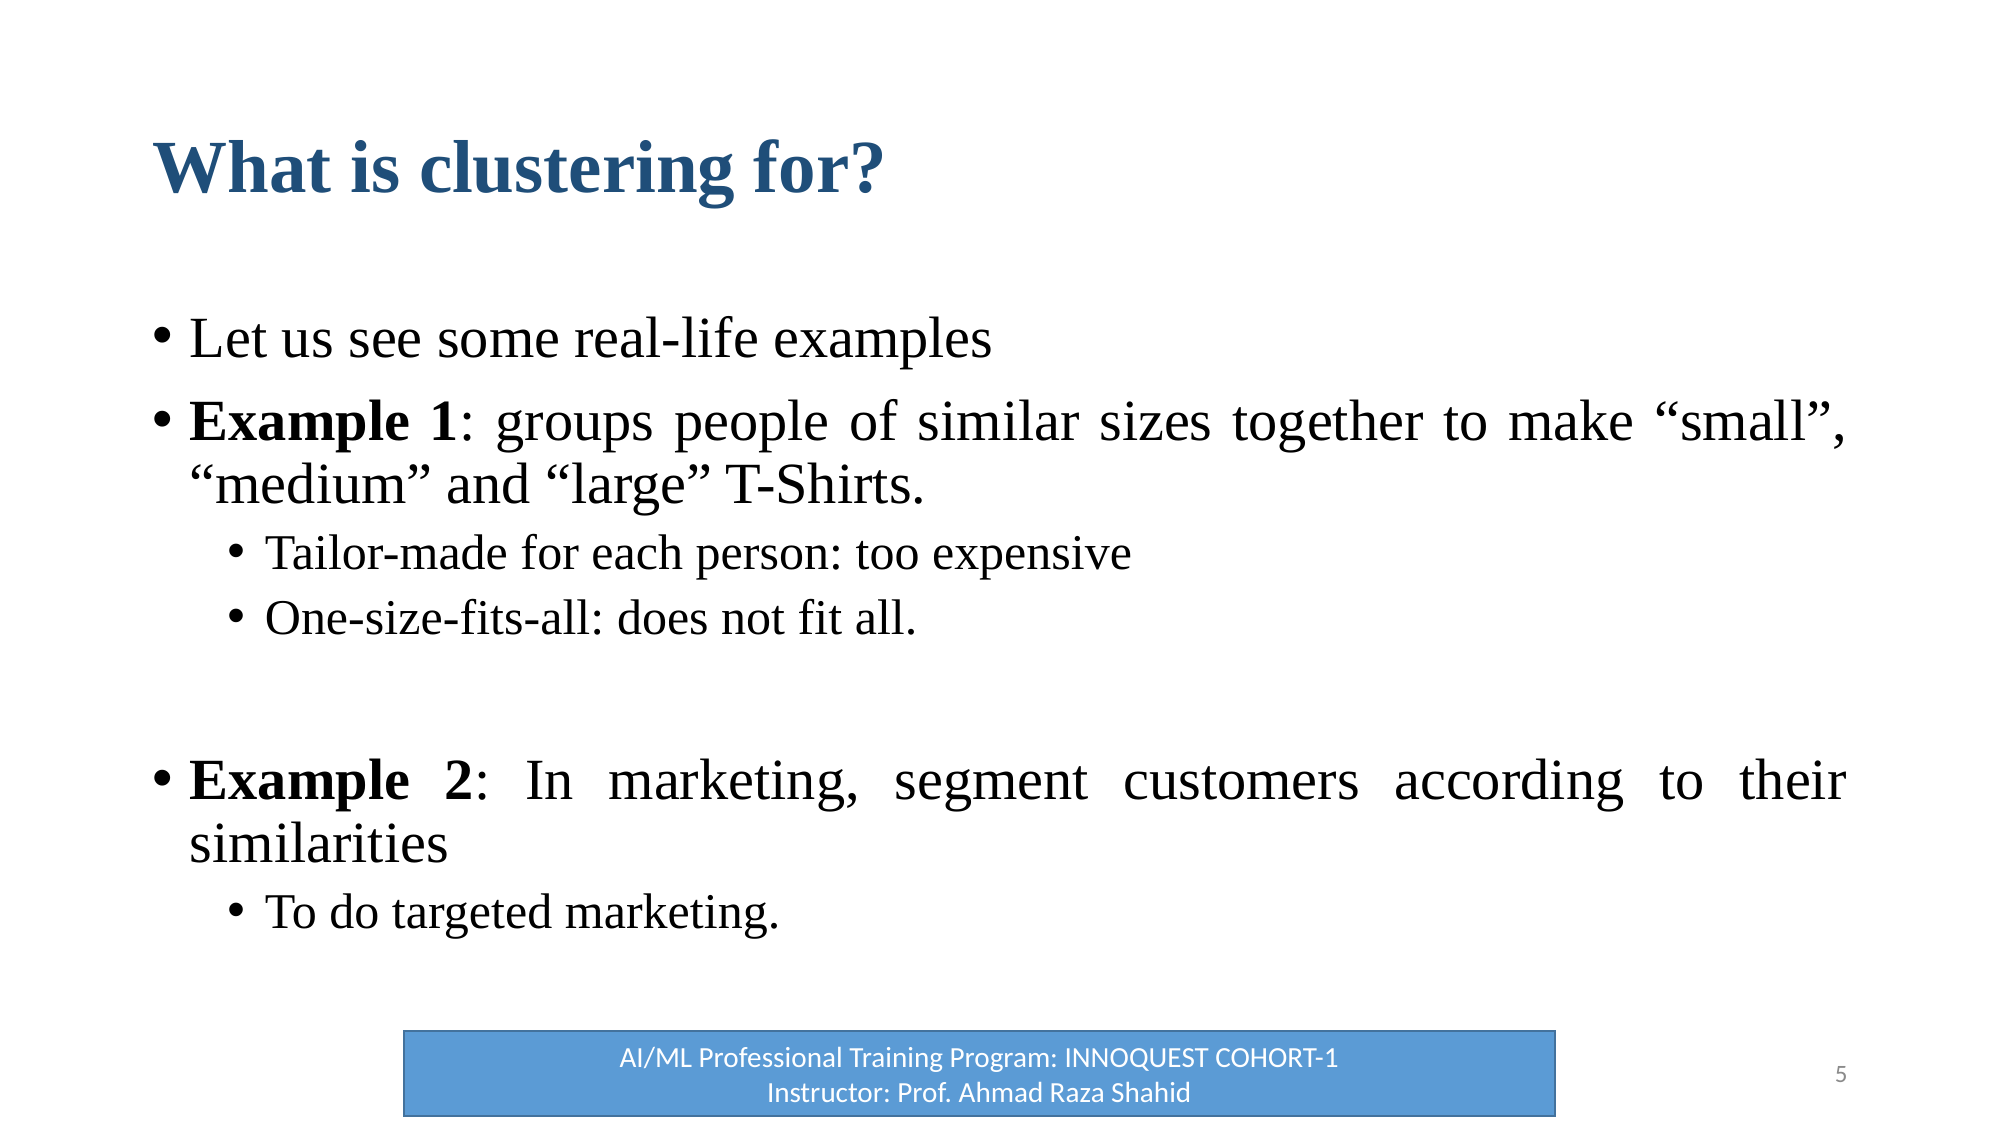

# What is clustering for?
Let us see some real-life examples
Example 1: groups people of similar sizes together to make “small”, “medium” and “large” T-Shirts.
Tailor-made for each person: too expensive
One-size-fits-all: does not fit all.

Example 2: In marketing, segment customers according to their similarities
To do targeted marketing.
AI/ML Professional Training Program: INNOQUEST COHORT-1
Instructor: Prof. Ahmad Raza Shahid
5